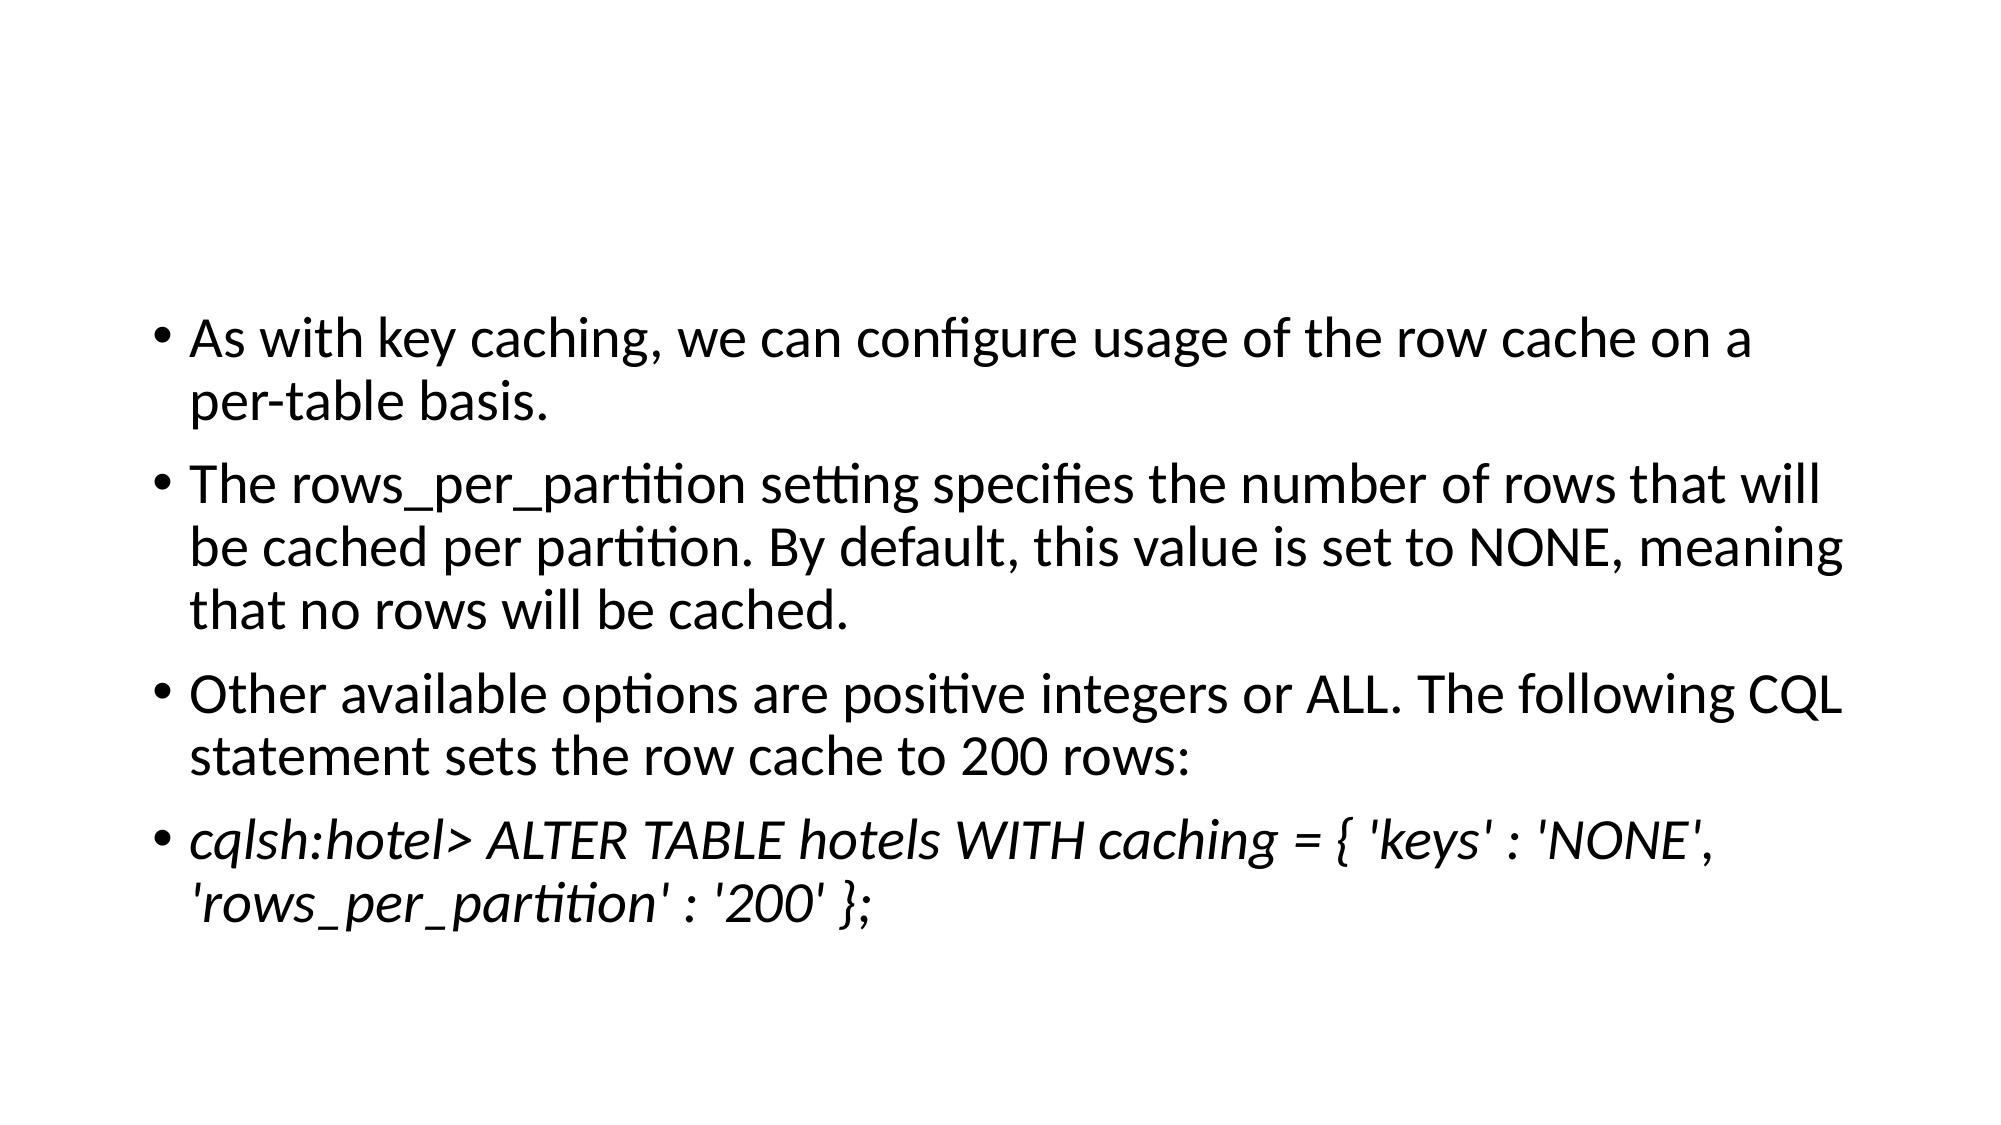

#
As with key caching, we can configure usage of the row cache on a per-table basis.
The rows_per_partition setting specifies the number of rows that will be cached per partition. By default, this value is set to NONE, meaning that no rows will be cached.
Other available options are positive integers or ALL. The following CQL statement sets the row cache to 200 rows:
cqlsh:hotel> ALTER TABLE hotels WITH caching = { 'keys' : 'NONE', 'rows_per_partition' : '200' };